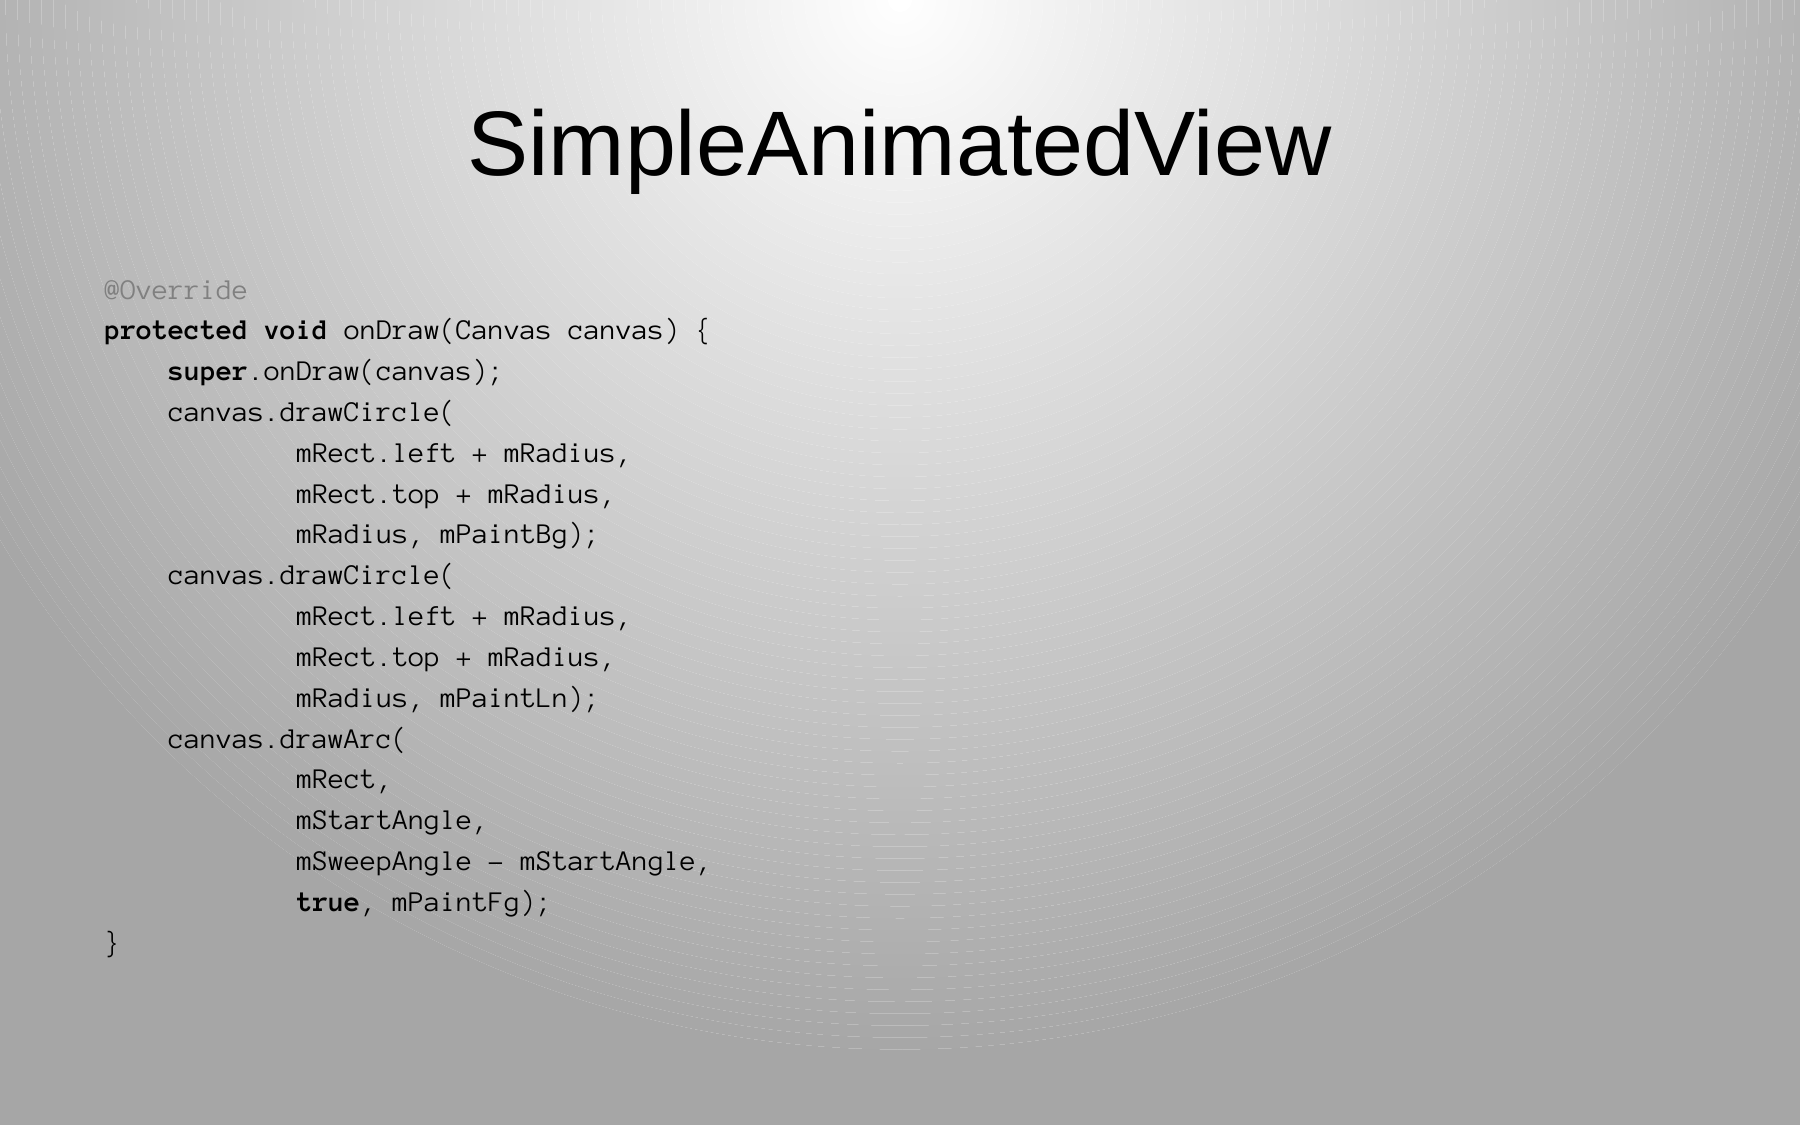

# SimpleAnimatedView
@Override
protected void onDraw(Canvas canvas) {
    super.onDraw(canvas);
    canvas.drawCircle(
            mRect.left + mRadius,
            mRect.top + mRadius,
            mRadius, mPaintBg);
    canvas.drawCircle(
            mRect.left + mRadius,
            mRect.top + mRadius,
            mRadius, mPaintLn);
    canvas.drawArc(
            mRect,
            mStartAngle,
            mSweepAngle - mStartAngle,
            true, mPaintFg);
}